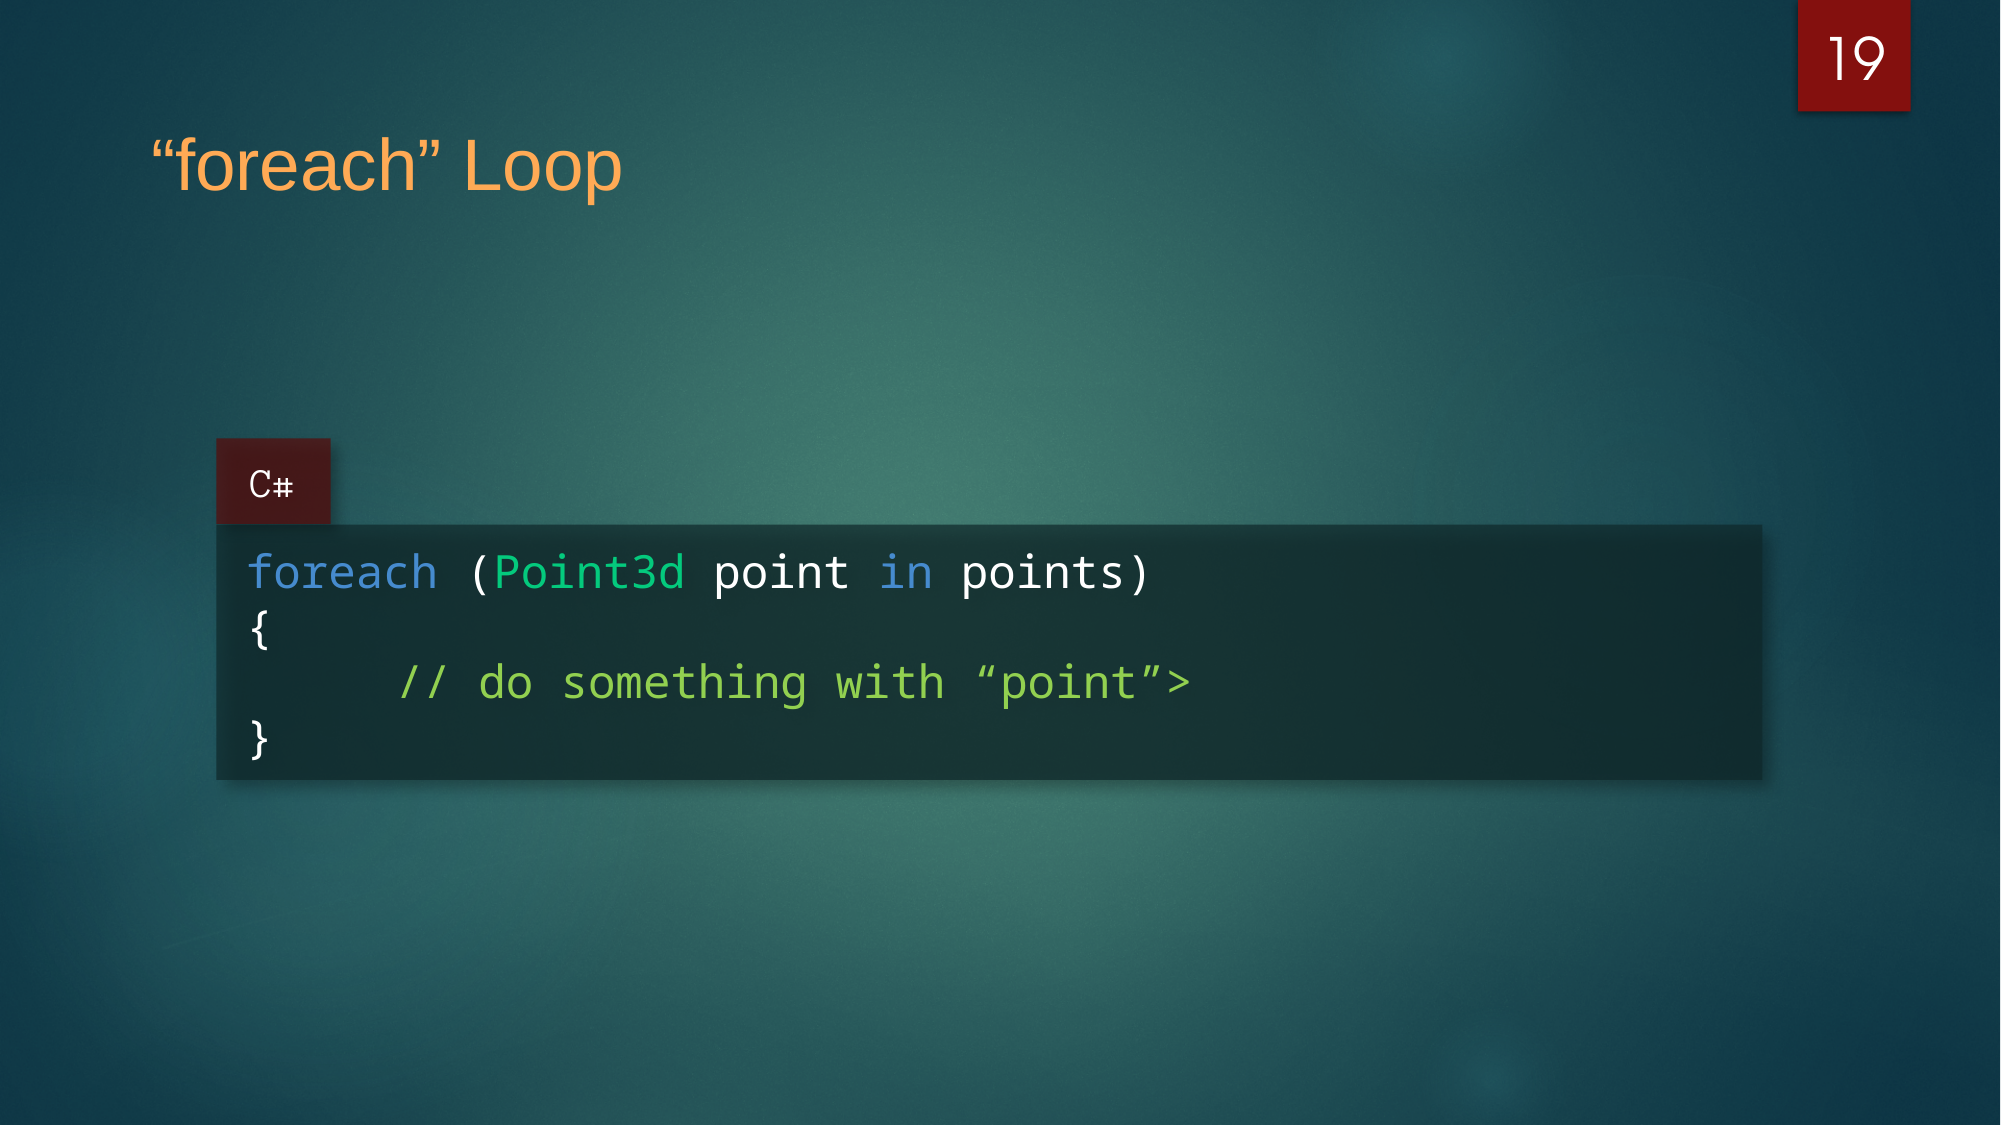

19

“foreach” Loop
C#
foreach (Point3d point in points)
{
	// do something with “point”>
}